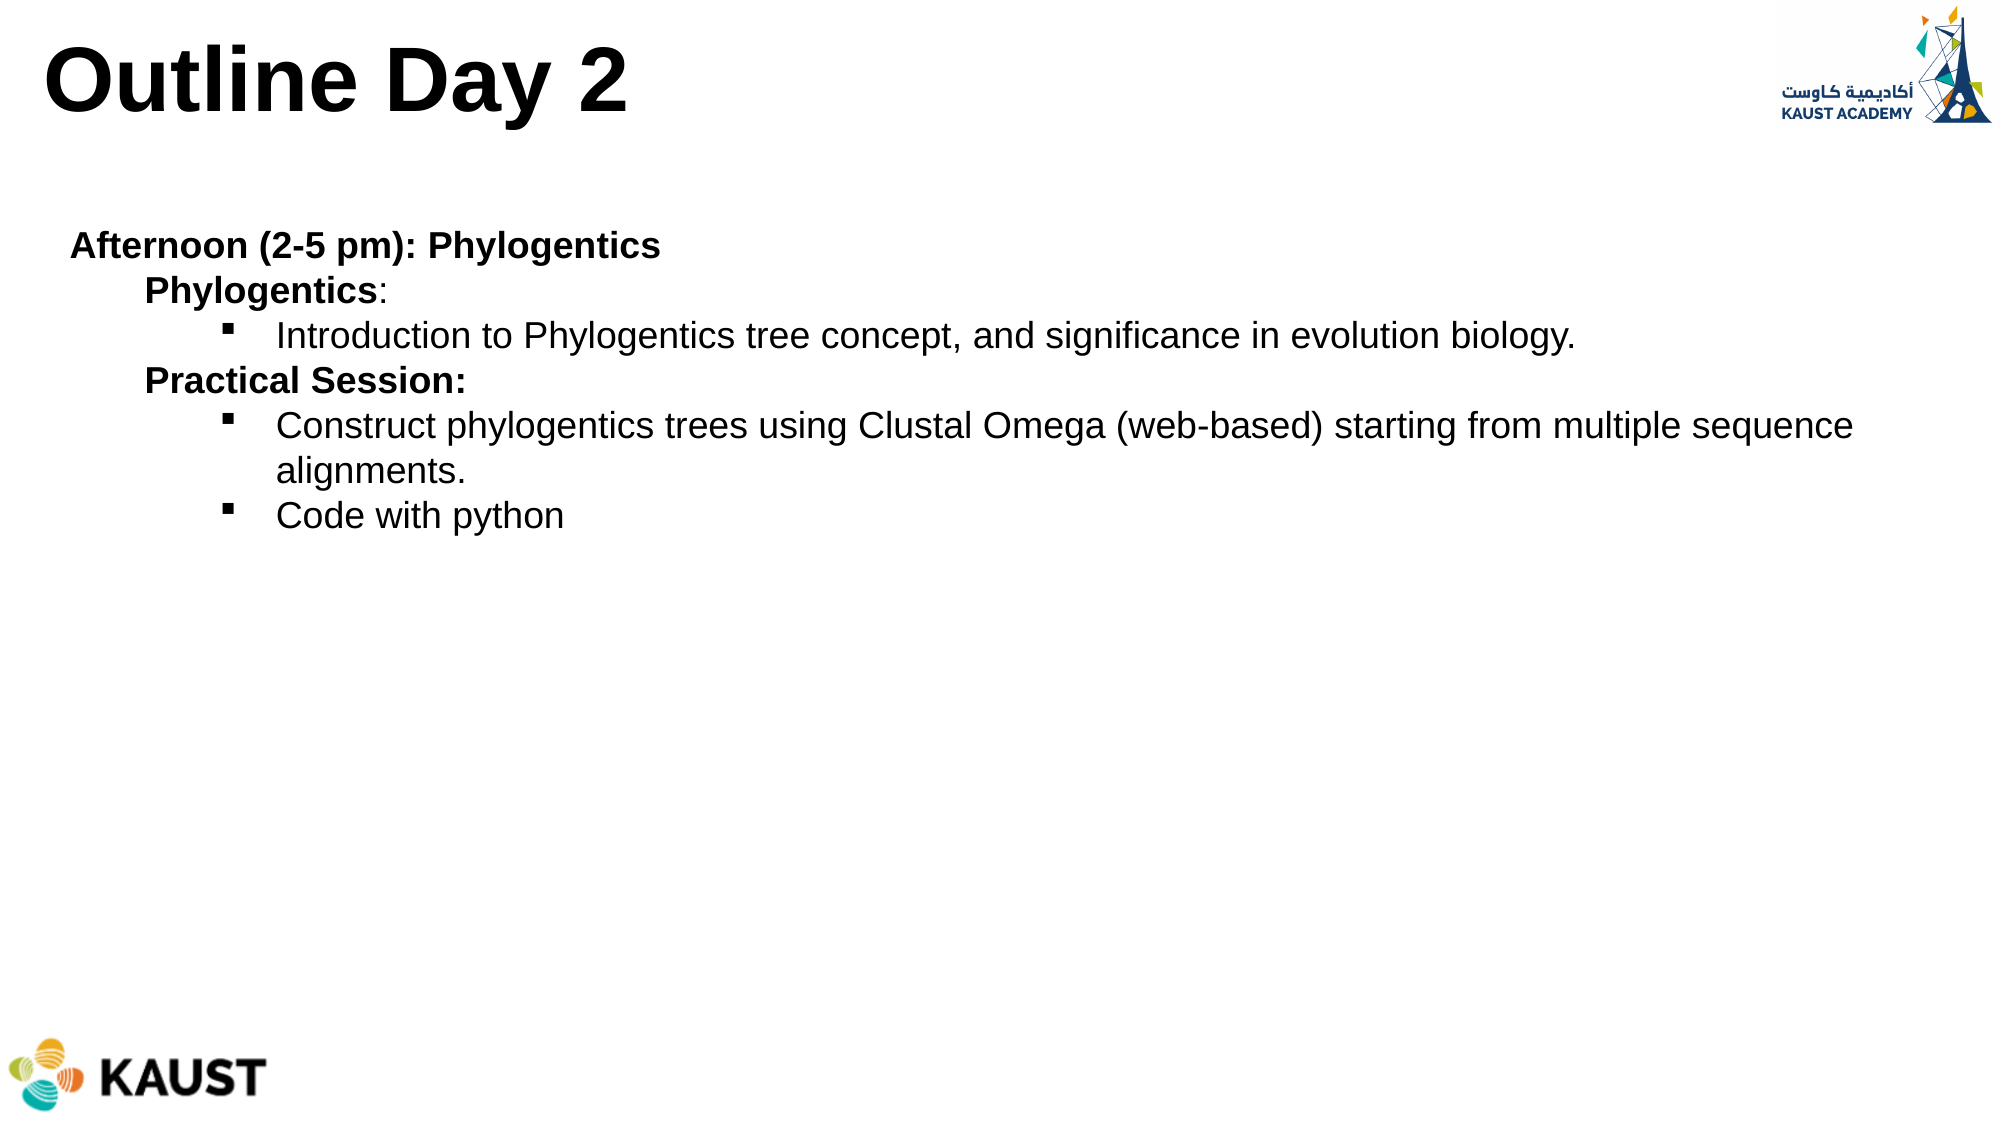

Outline Day 2
Afternoon (2-5 pm): Phylogentics
Phylogentics:
Introduction to Phylogentics tree concept, and significance in evolution biology.
Practical Session:
Construct phylogentics trees using Clustal Omega (web-based) starting from multiple sequence alignments.
Code with python